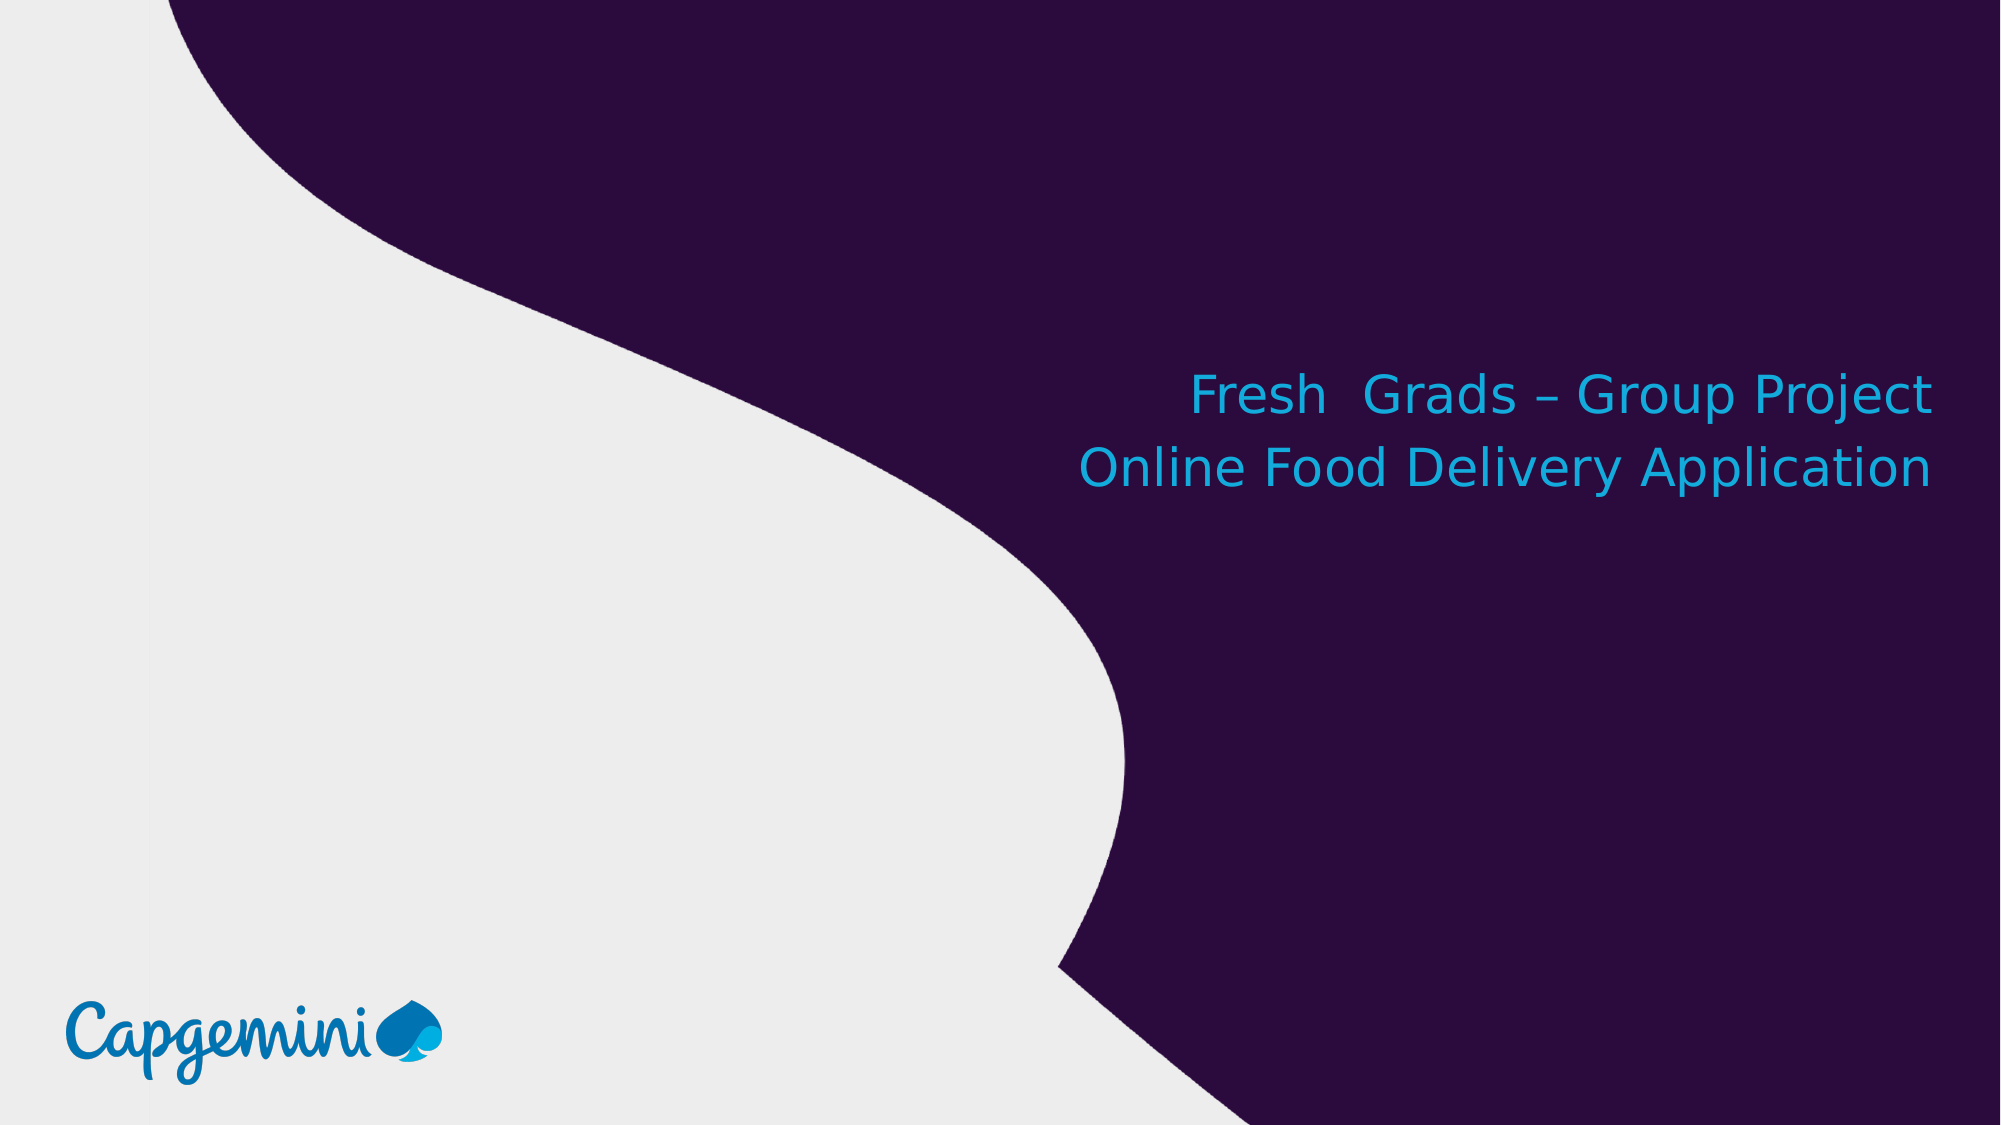

Fresh  Grads – Group Project
Online Food Delivery Application